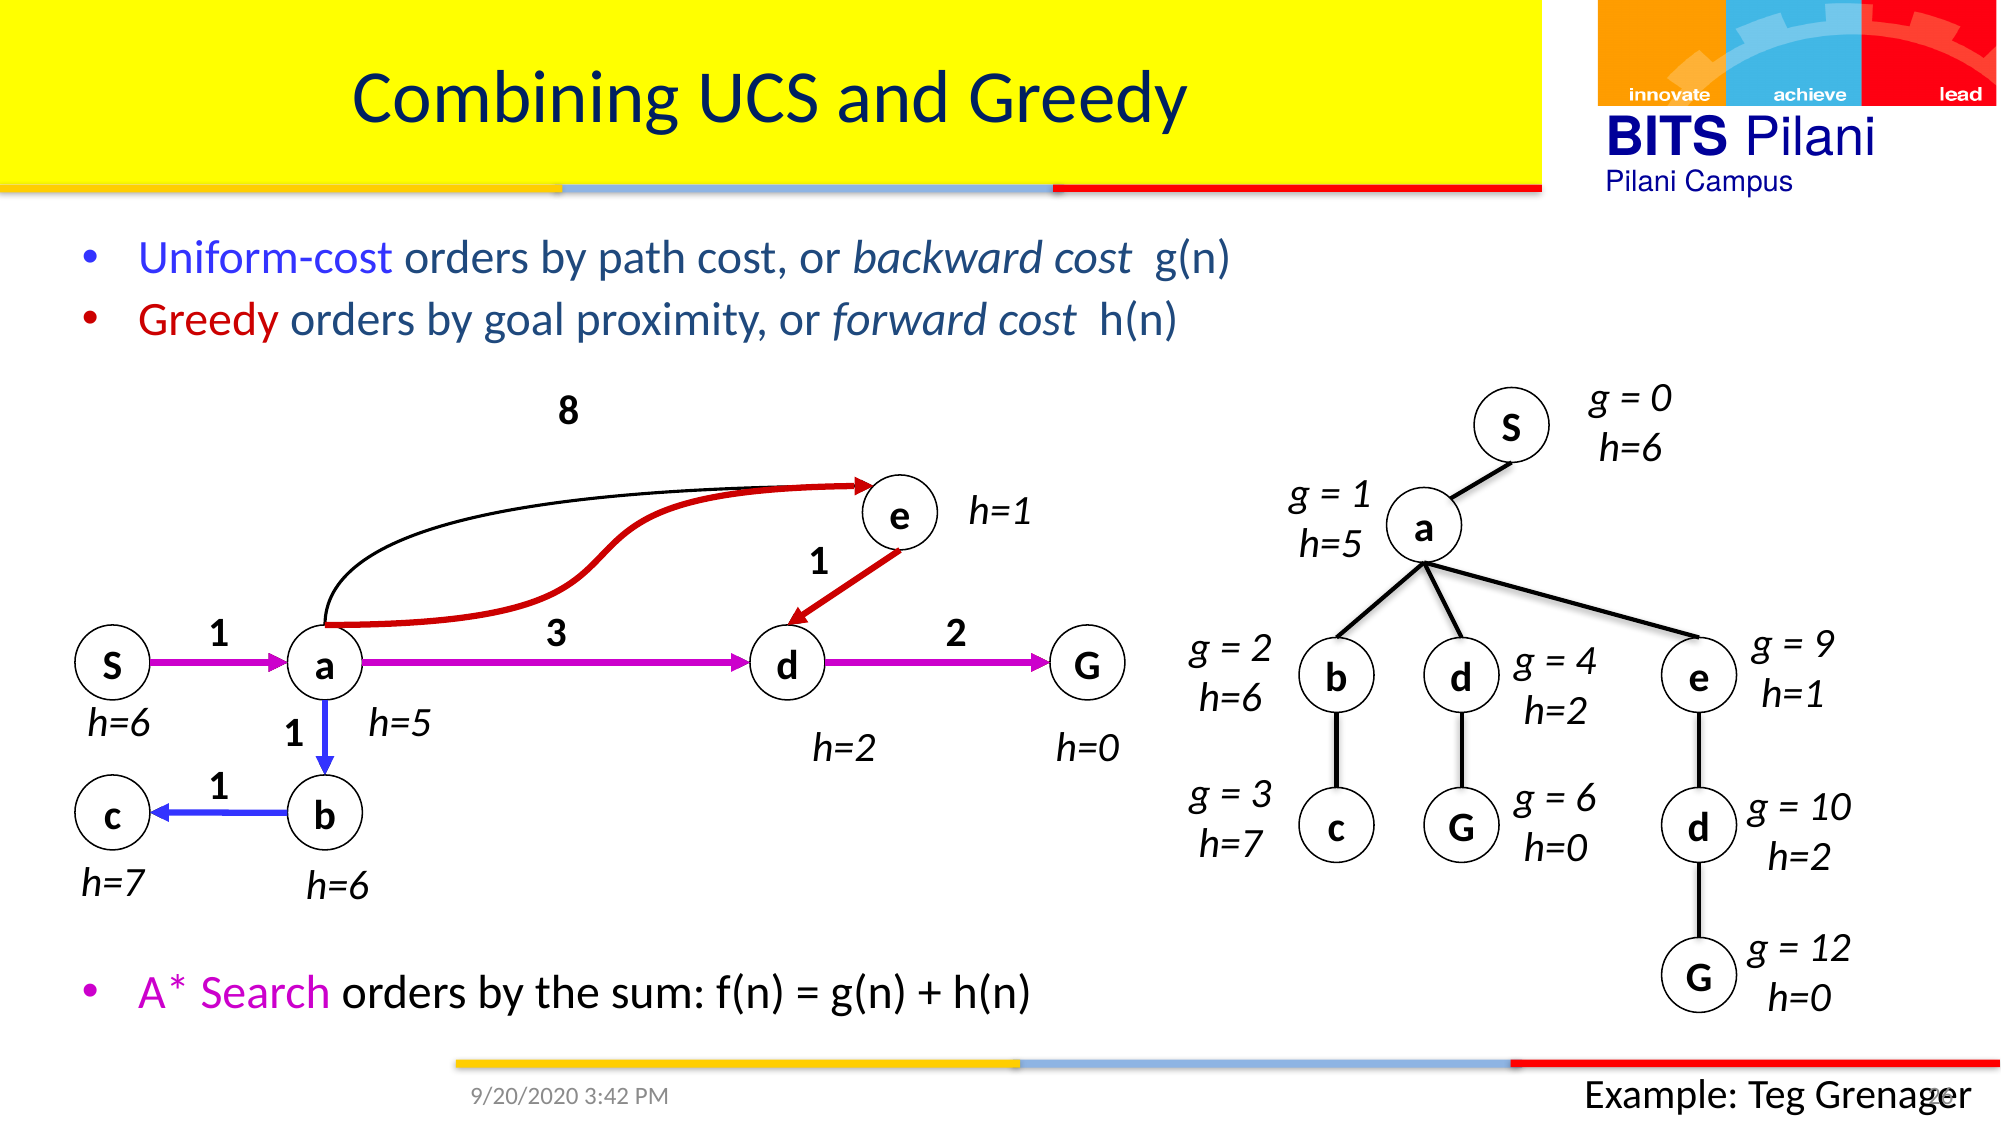

# Combining UCS and Greedy
Uniform-cost orders by path cost, or backward cost  g(n)
Greedy orders by goal proximity, or forward cost  h(n)

A* Search orders by the sum: f(n) = g(n) + h(n)
g = 0 h=6
8
S
g = 1 h=5
e
h=1
a
1
1
3
2
g = 9 h=1
g = 2 h=6
S
a
d
G
g = 4 h=2
b
d
e
h=6
h=5
1
h=2
h=0
1
g = 3 h=7
g = 6 h=0
g = 10 h=2
c
b
c
G
d
h=7
h=6
g = 12 h=0
G
Example: Teg Grenager
9/20/2020 3:42 PM
26